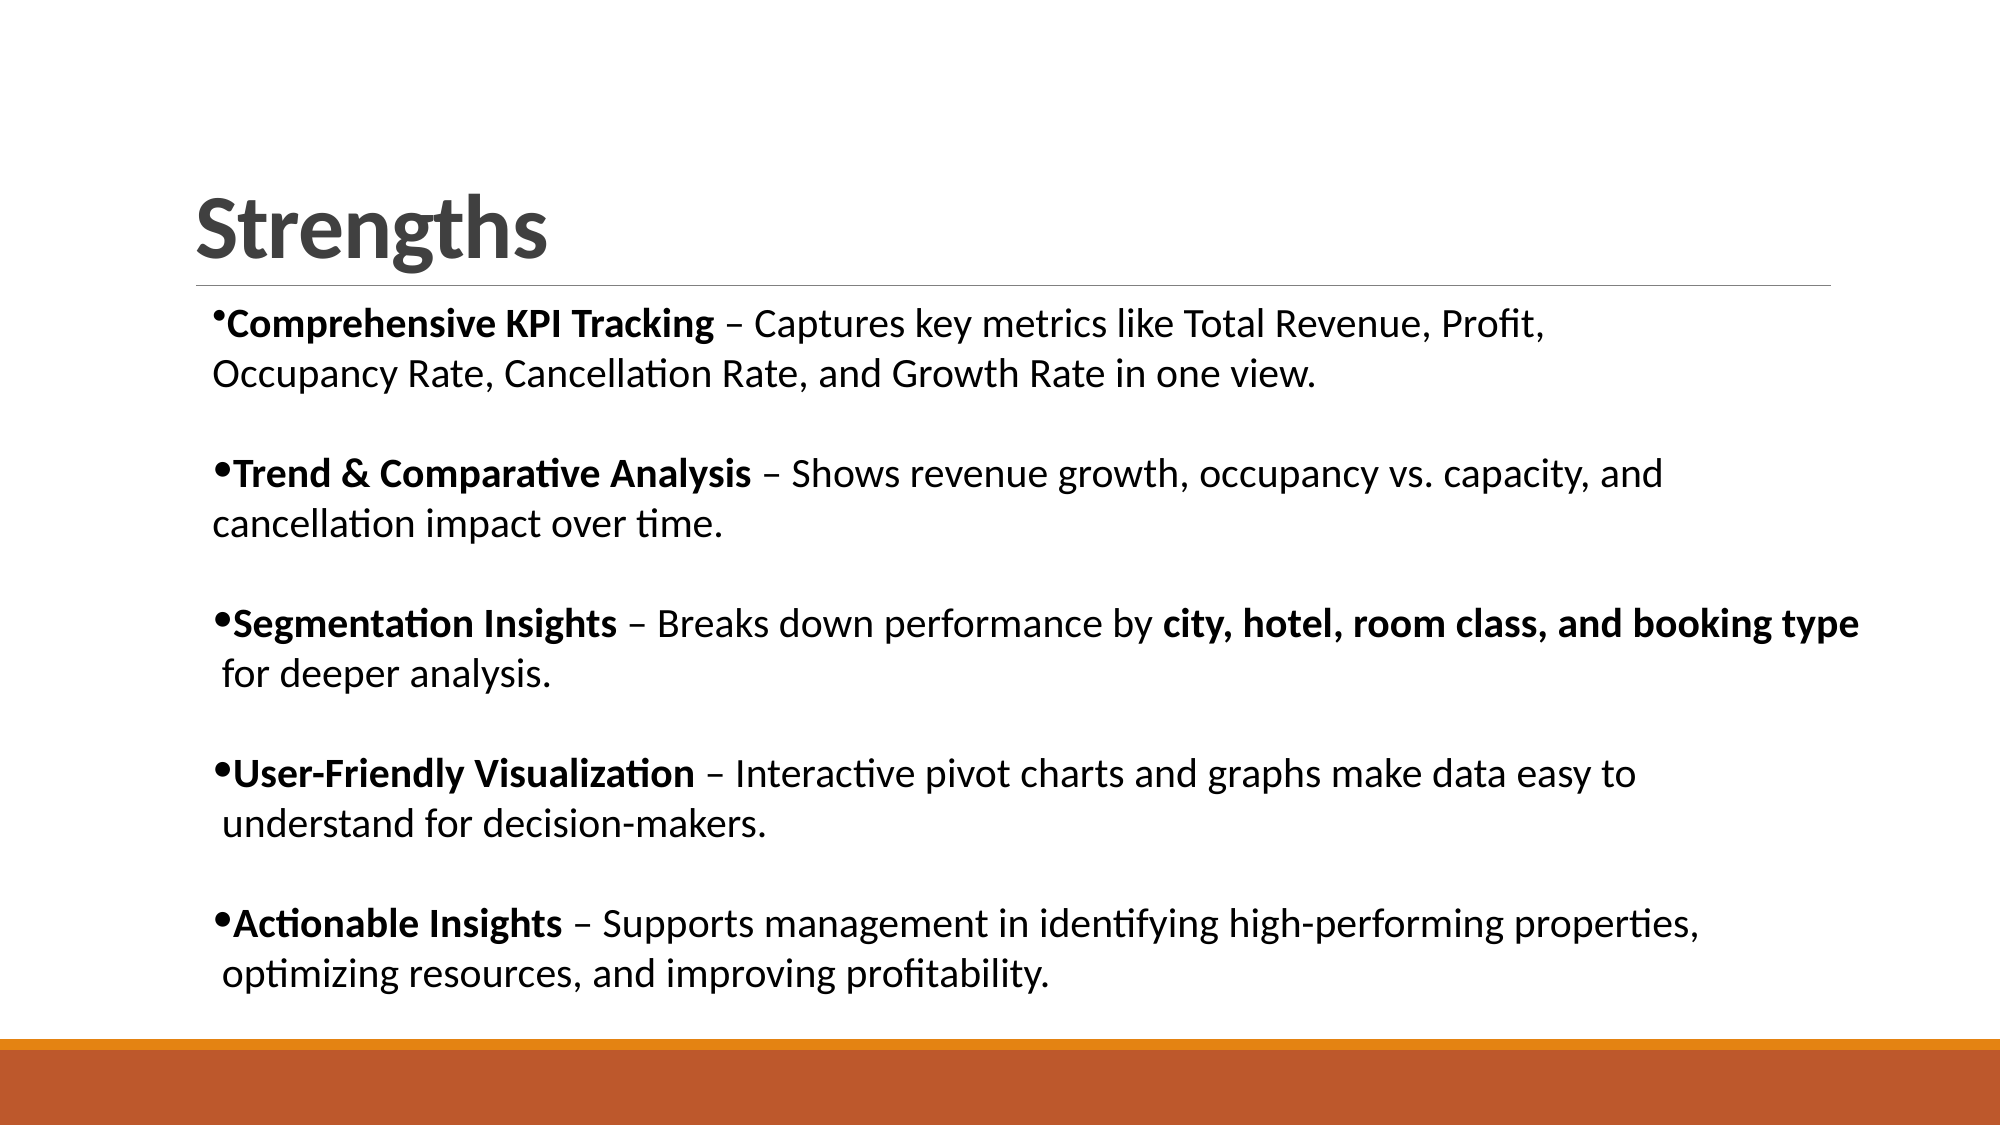

# Strengths
Comprehensive KPI Tracking – Captures key metrics like Total Revenue, Profit,
Occupancy Rate, Cancellation Rate, and Growth Rate in one view.

Trend & Comparative Analysis – Shows revenue growth, occupancy vs. capacity, and
cancellation impact over time.

Segmentation Insights – Breaks down performance by city, hotel, room class, and booking type
 for deeper analysis.

User-Friendly Visualization – Interactive pivot charts and graphs make data easy to
 understand for decision-makers.

Actionable Insights – Supports management in identifying high-performing properties,
 optimizing resources, and improving profitability.